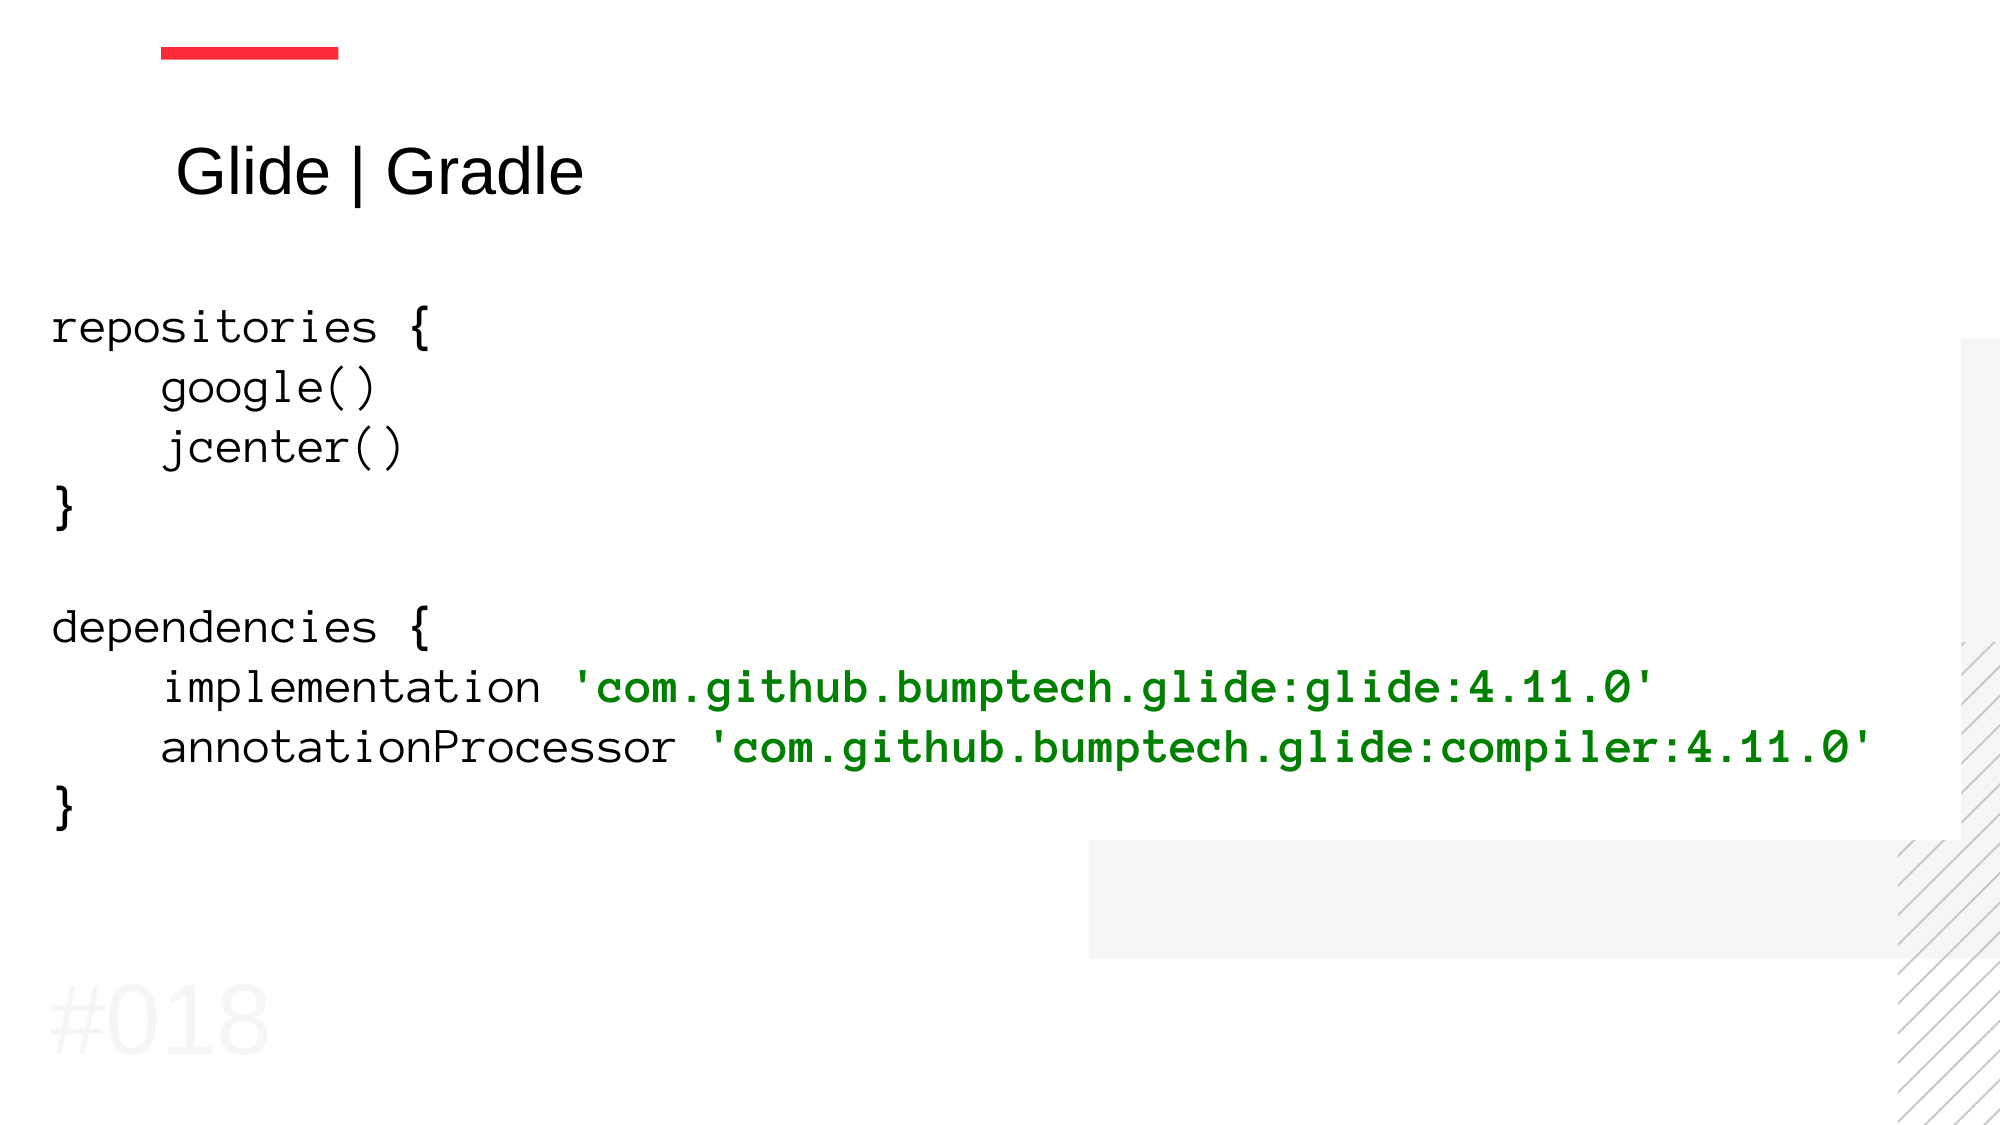

Glide | Gradle
repositories {
    google()
    jcenter()
}
dependencies {
    implementation 'com.github.bumptech.glide:glide:4.11.0'
    annotationProcessor 'com.github.bumptech.glide:compiler:4.11.0'
}
#018